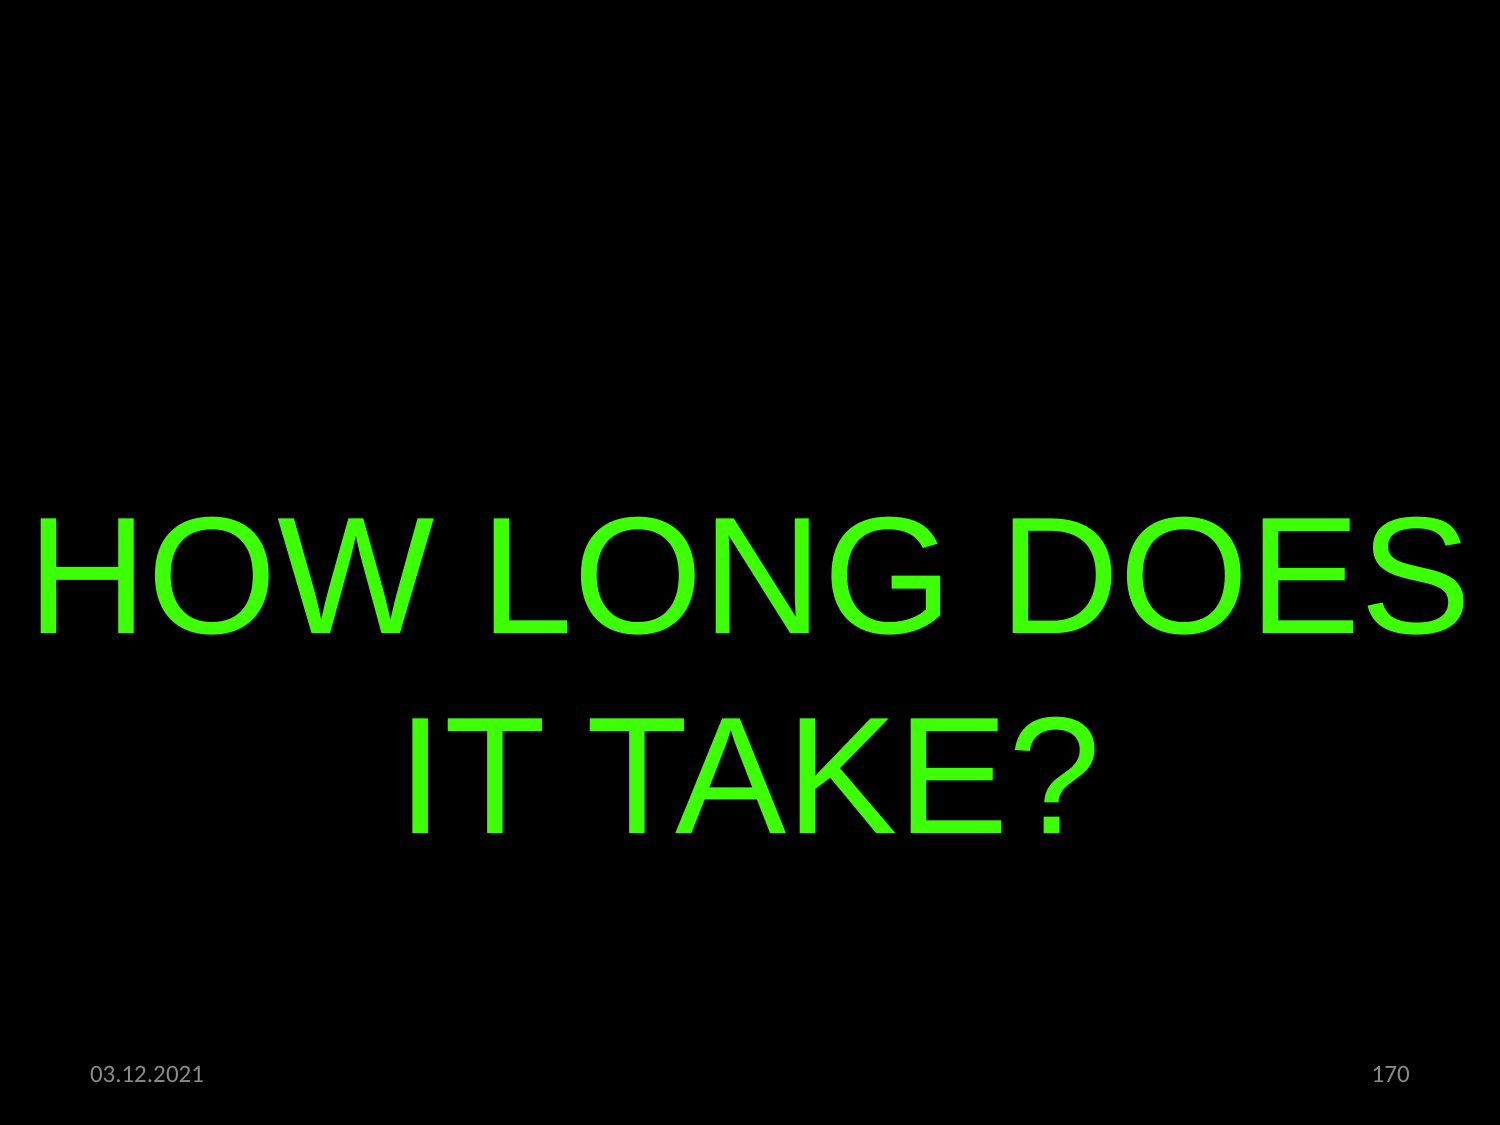

HOW LONG DOES IT TAKE?
03.12.2021
170